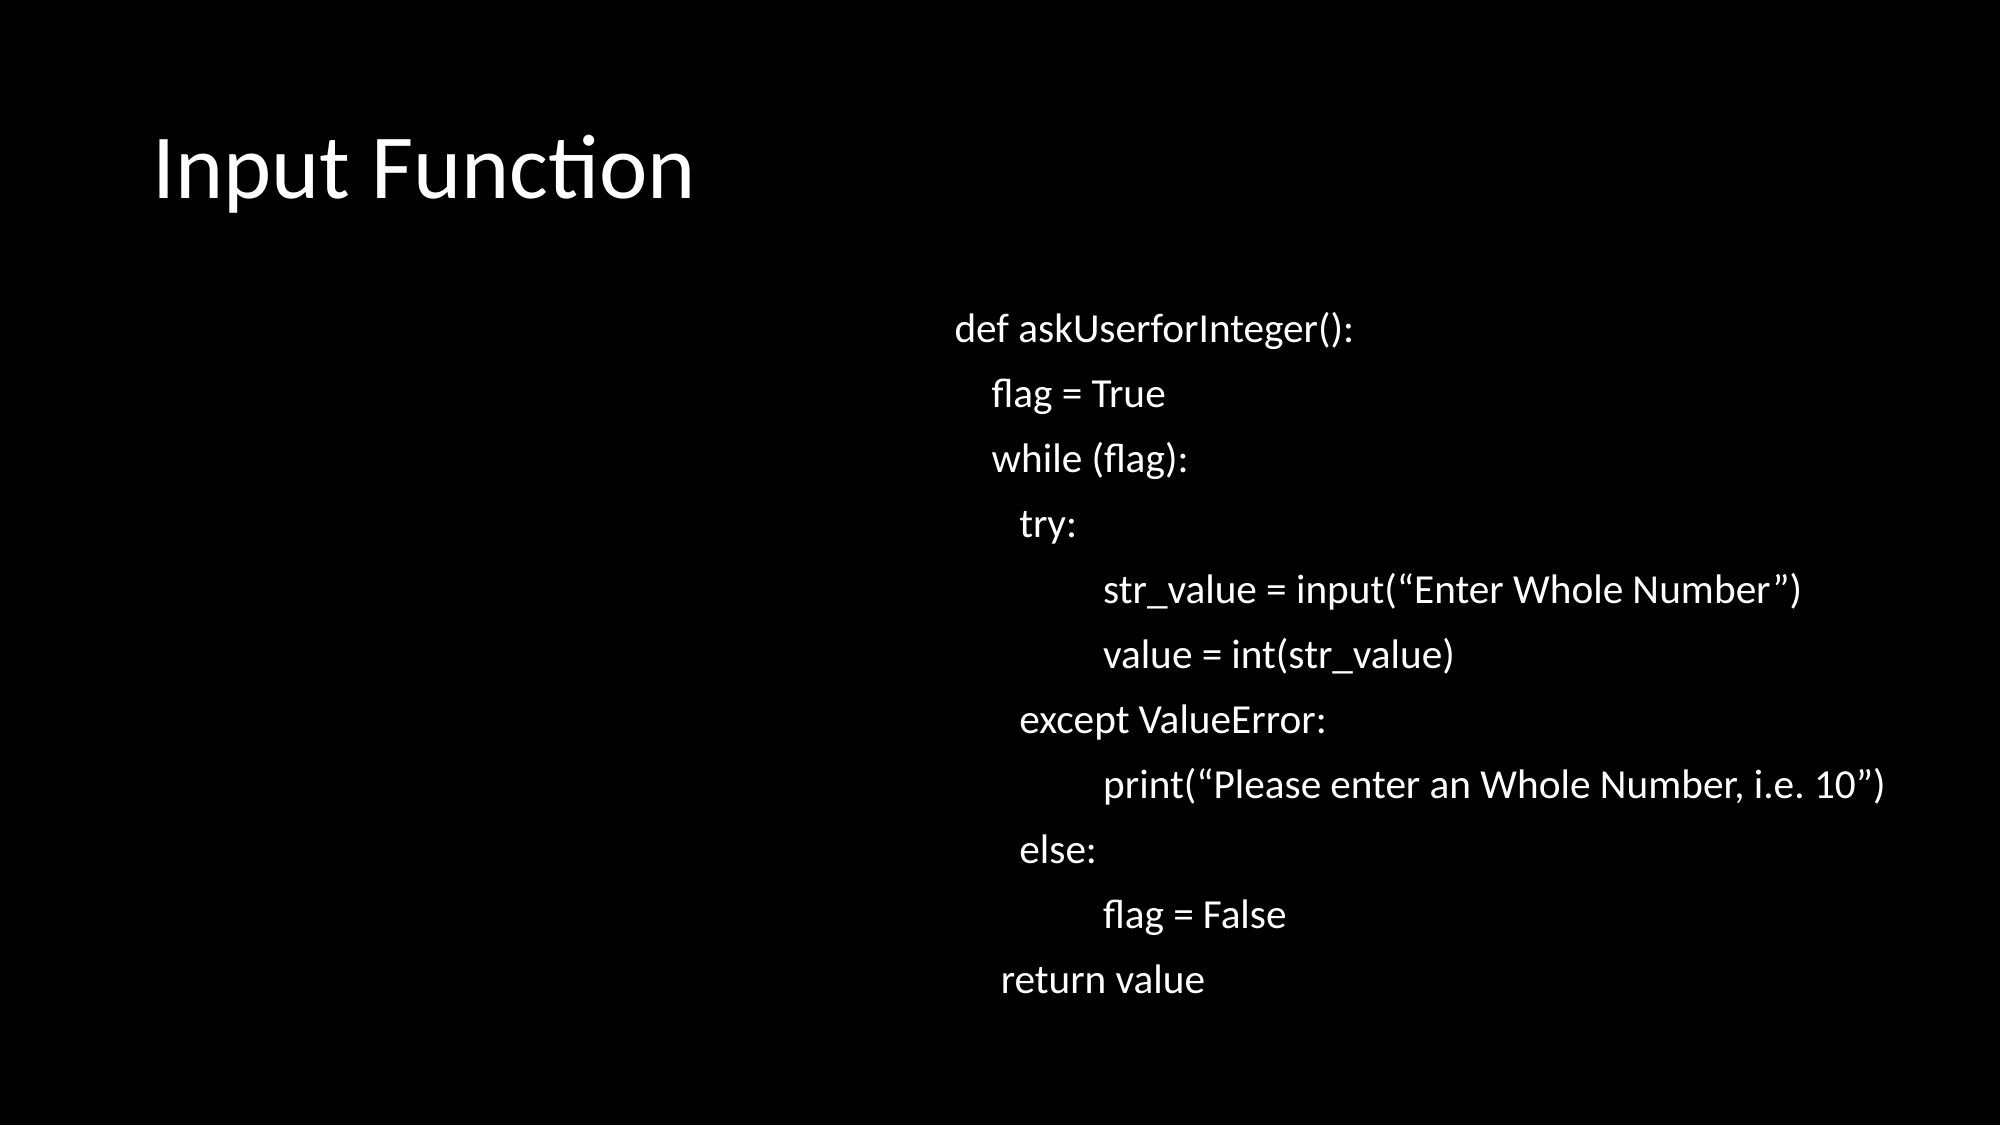

# Input Function
def askUserforInteger():
    flag = True
    while (flag):
       try:
	str_value = input(“Enter Whole Number”)
	value = int(str_value)
       except ValueError:
	print(“Please enter an Whole Number, i.e. 10”)
       else:
	flag = False
     return value